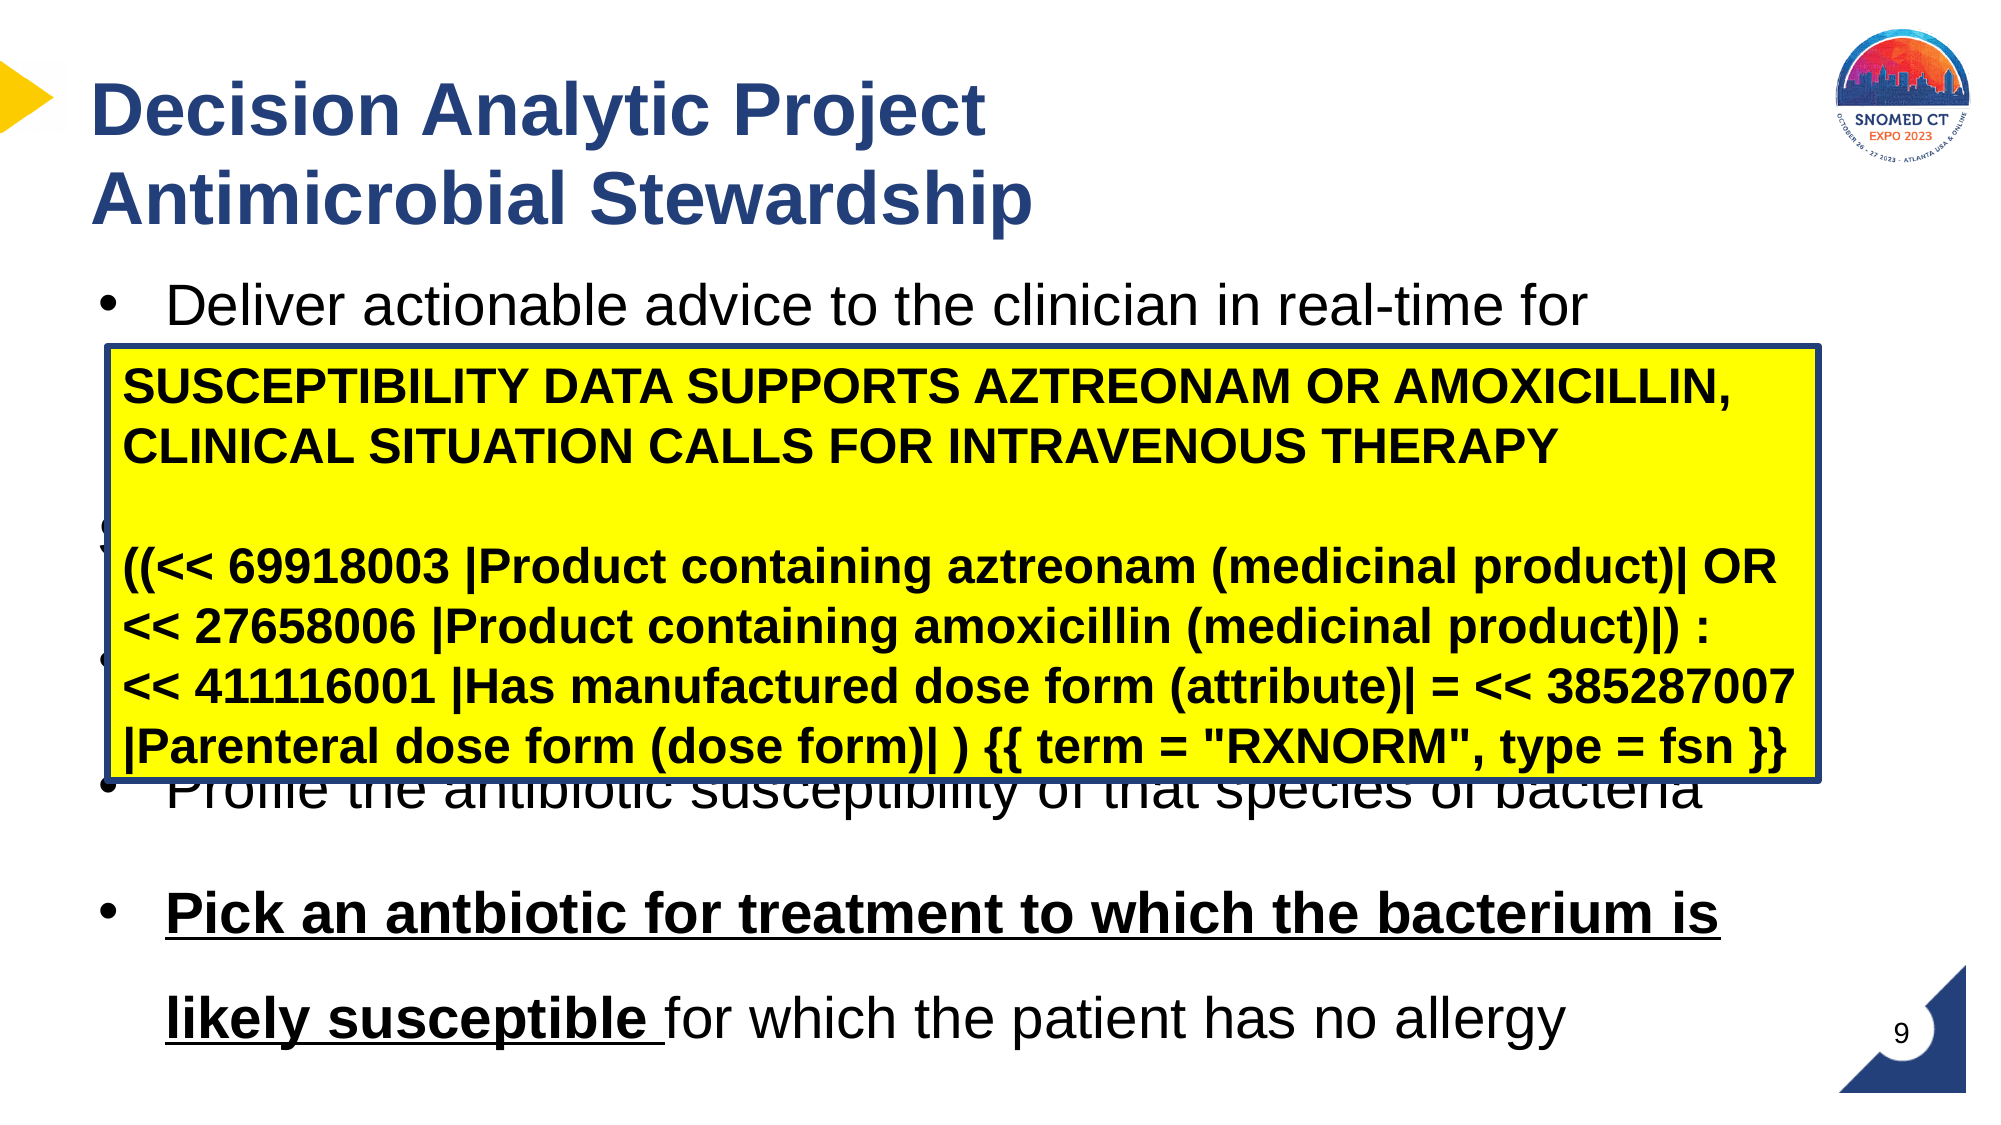

# Decision Analytic Project Antimicrobial Stewardship
Deliver actionable advice to the clinician in real-time for prescribing indicated antibacterials for infections
Step-by-step:
Identify the bacteria (the bug) that are causing the infection
Profile the antibiotic susceptibility of that species of bacteria
Pick an antbiotic for treatment to which the bacterium is likely susceptible for which the patient has no allergy
SUSCEPTIBILITY DATA SUPPORTS AZTREONAM OR AMOXICILLIN,
CLINICAL SITUATION CALLS FOR INTRAVENOUS THERAPY

((<< 69918003 |Product containing aztreonam (medicinal product)| OR << 27658006 |Product containing amoxicillin (medicinal product)|) :   << 411116001 |Has manufactured dose form (attribute)| = << 385287007 |Parenteral dose form (dose form)| ) {{ term = "RXNORM", type = fsn }}